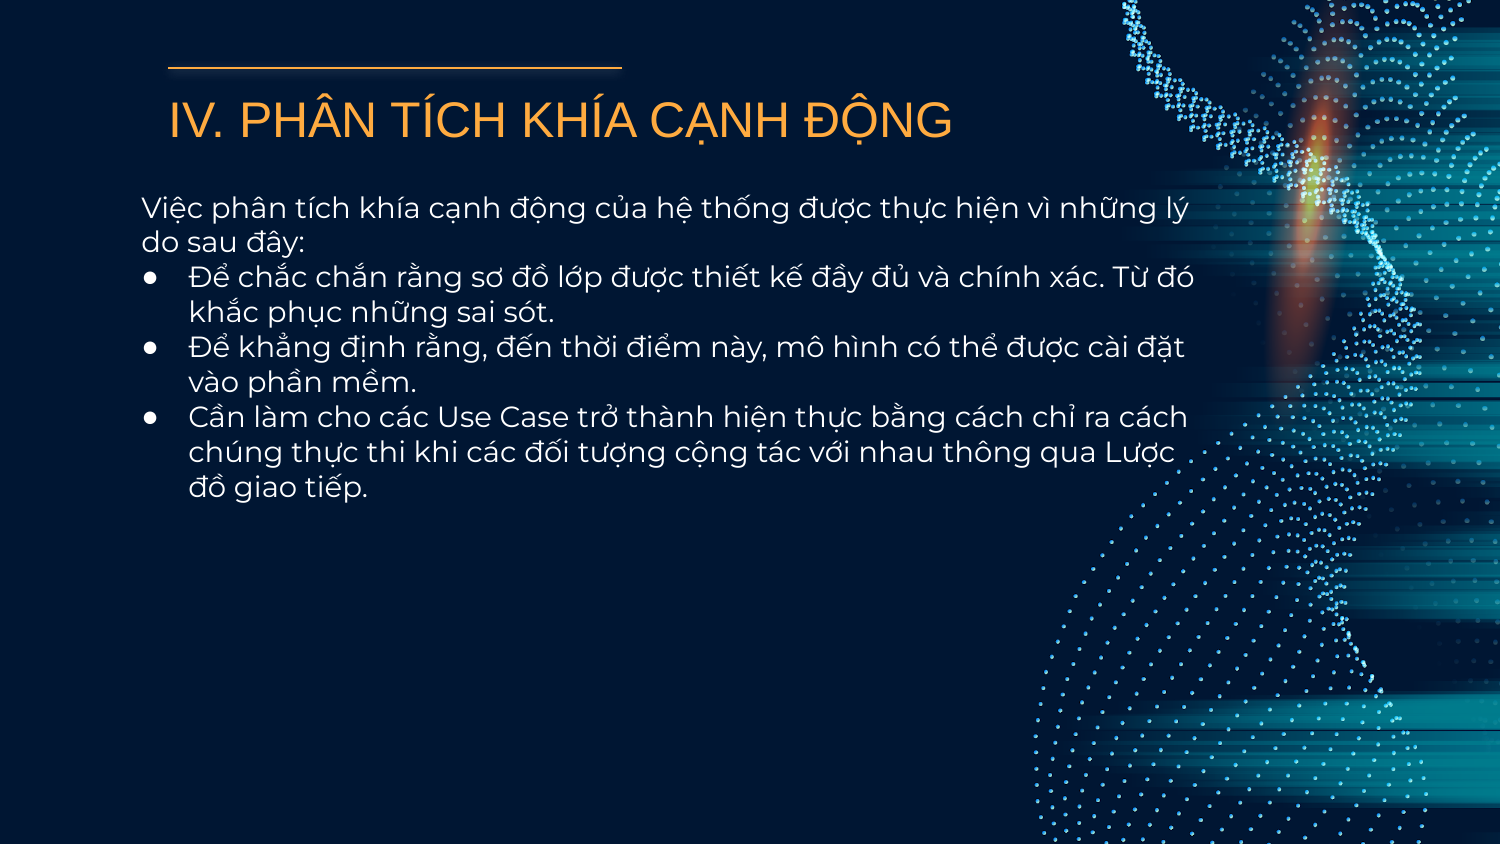

# IV. PHÂN TÍCH KHÍA CẠNH ĐỘNG
Việc phân tích khía cạnh động của hệ thống được thực hiện vì những lý do sau đây:
Để chắc chắn rằng sơ đồ lớp được thiết kế đầy đủ và chính xác. Từ đó khắc phục những sai sót.
Để khẳng định rằng, đến thời điểm này, mô hình có thể được cài đặt vào phần mềm.
Cần làm cho các Use Case trở thành hiện thực bằng cách chỉ ra cách chúng thực thi khi các đối tượng cộng tác với nhau thông qua Lược đồ giao tiếp.